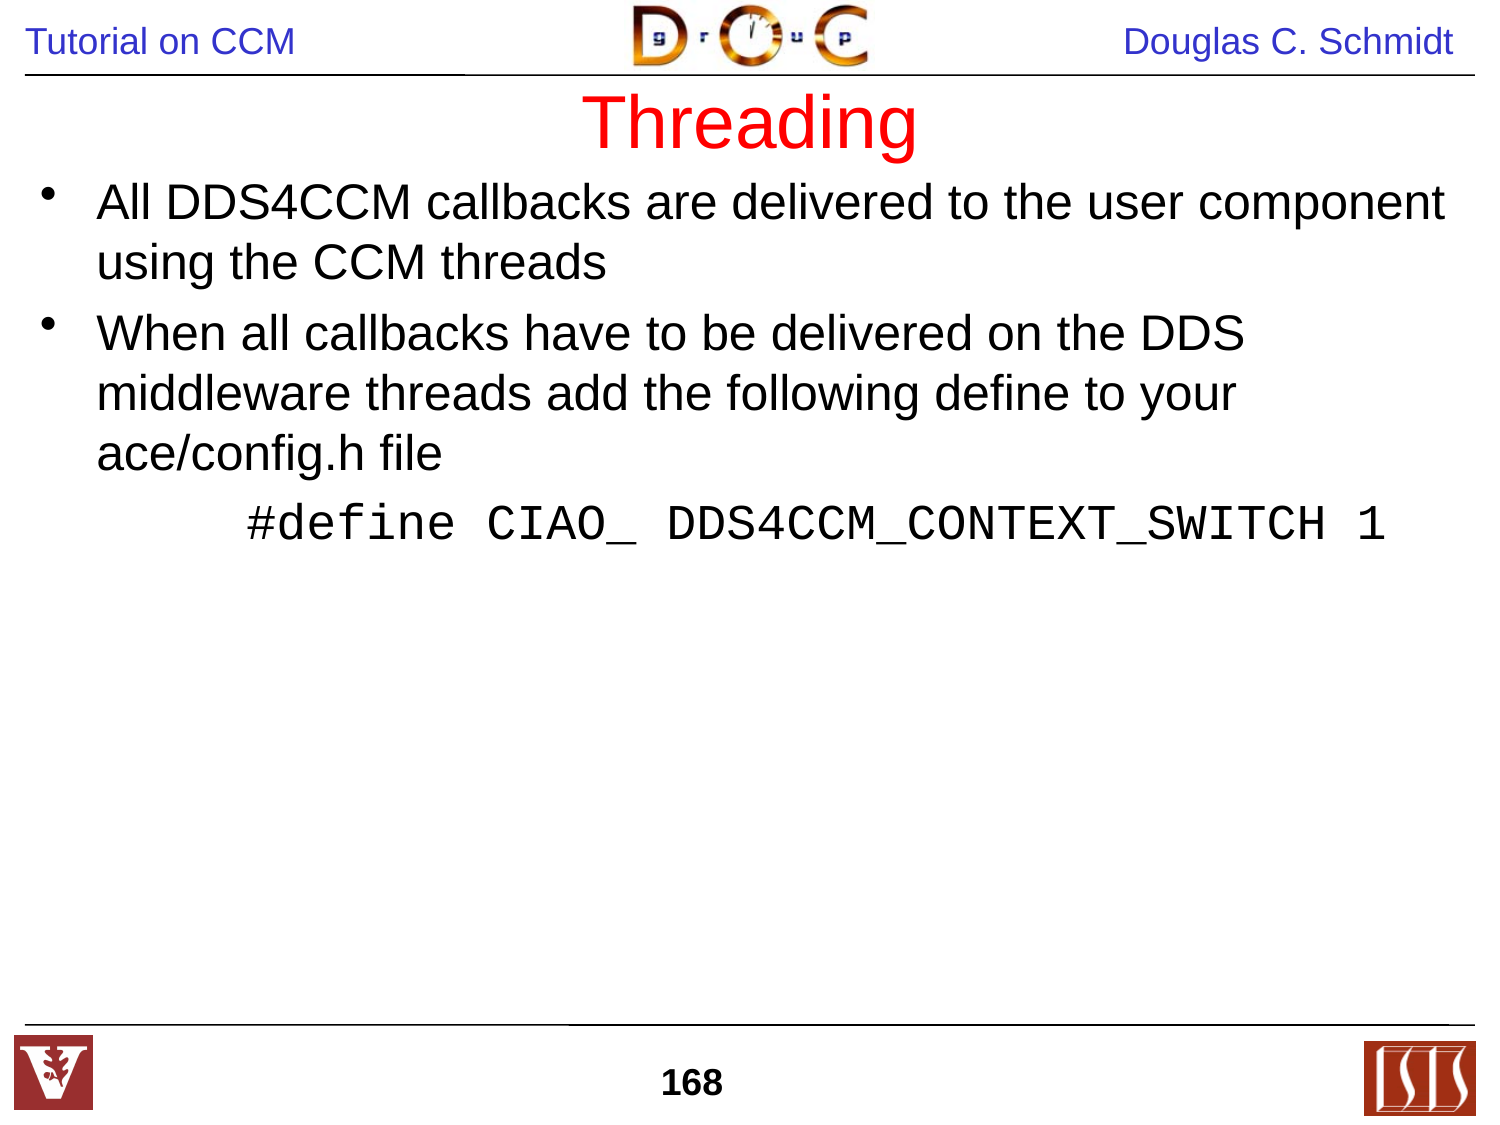

# Threading
All DDS4CCM callbacks are delivered to the user component using the CCM threads
When all callbacks have to be delivered on the DDS middleware threads add the following define to your ace/config.h file
		#define CIAO_ DDS4CCM_CONTEXT_SWITCH 1